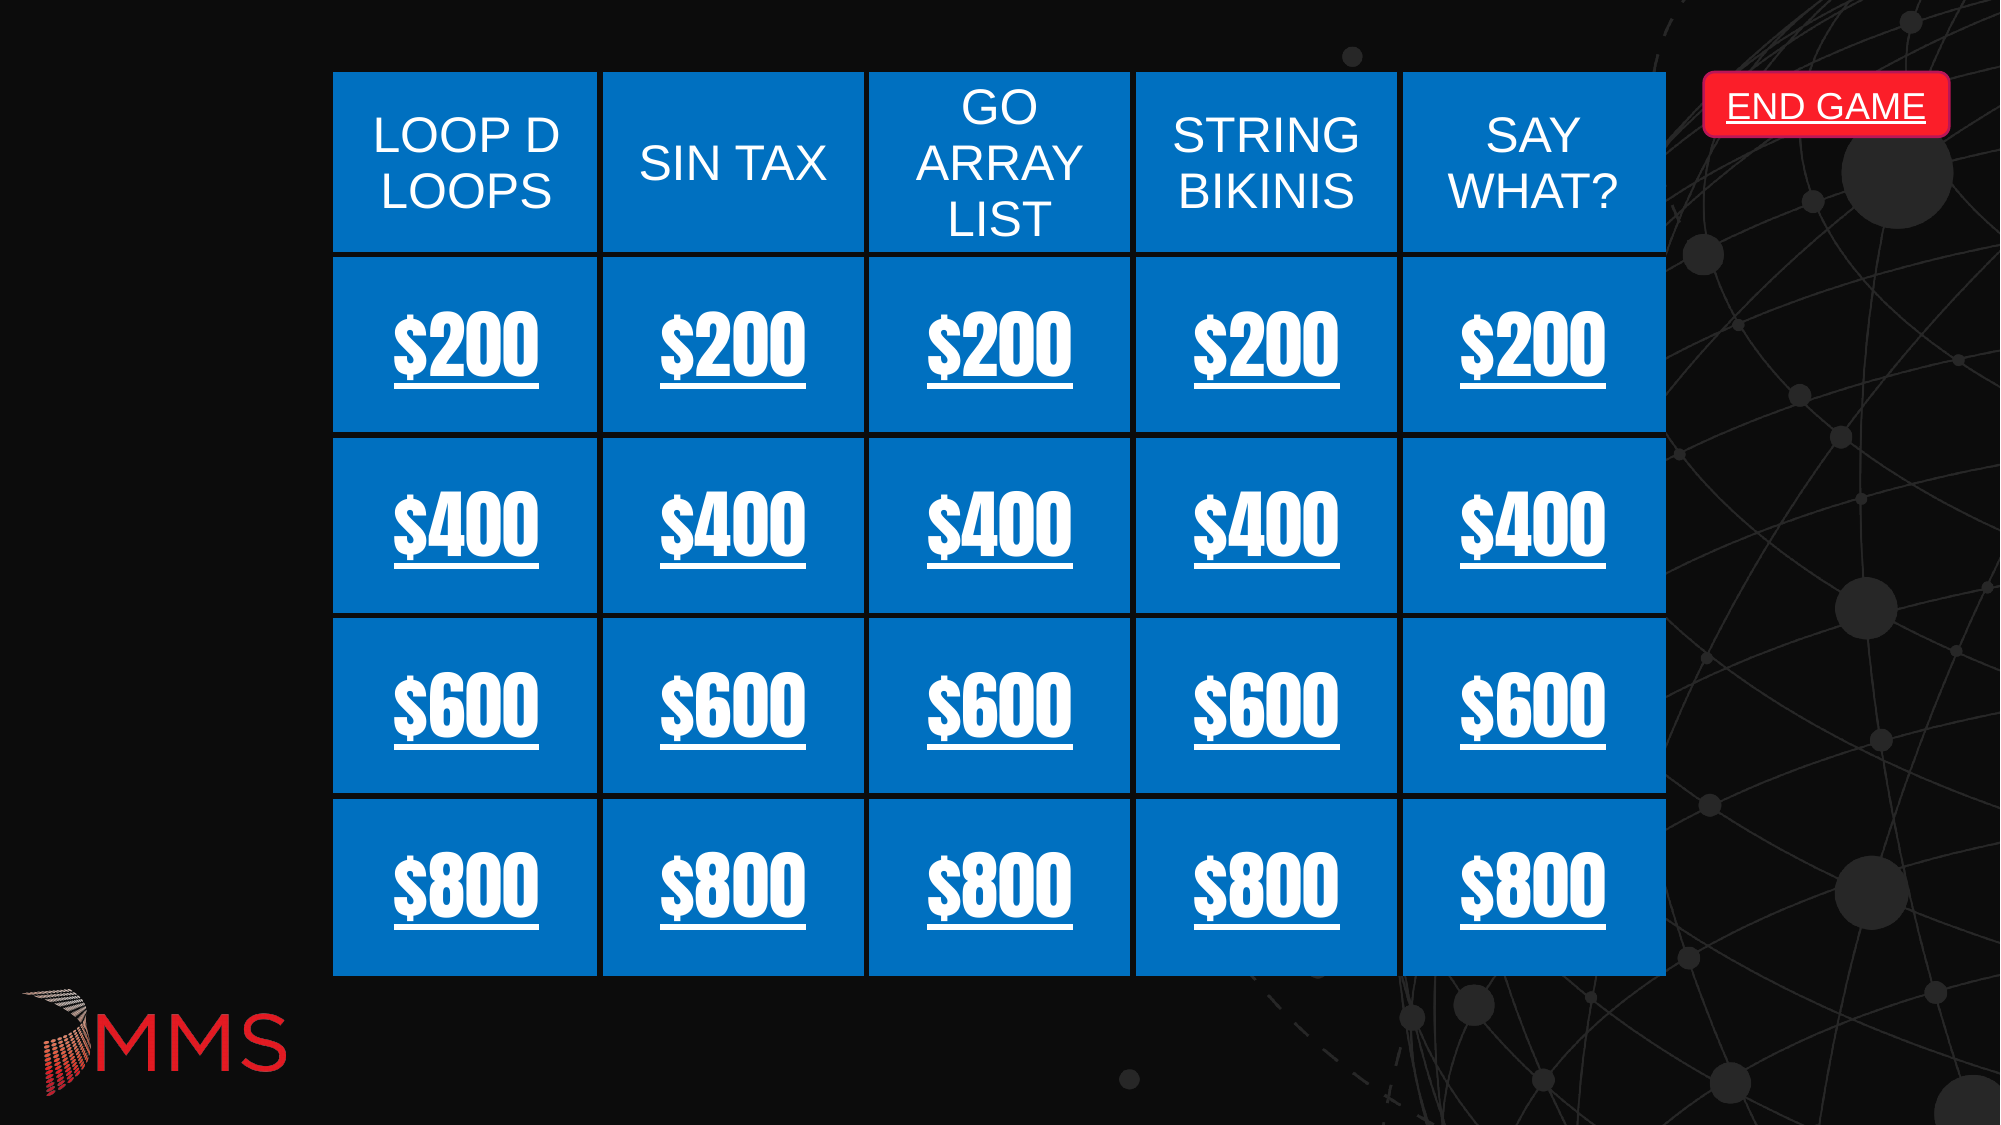

| LOOP D LOOPS | SIN TAX | GO ARRAY LIST | STRING BIKINIS | SAY WHAT? |
| --- | --- | --- | --- | --- |
| $200 | $200 | $200 | $200 | $200 |
| $400 | $400 | $400 | $400 | $400 |
| $600 | $600 | $600 | $600 | $600 |
| $800 | $800 | $800 | $800 | $800 |
END GAME